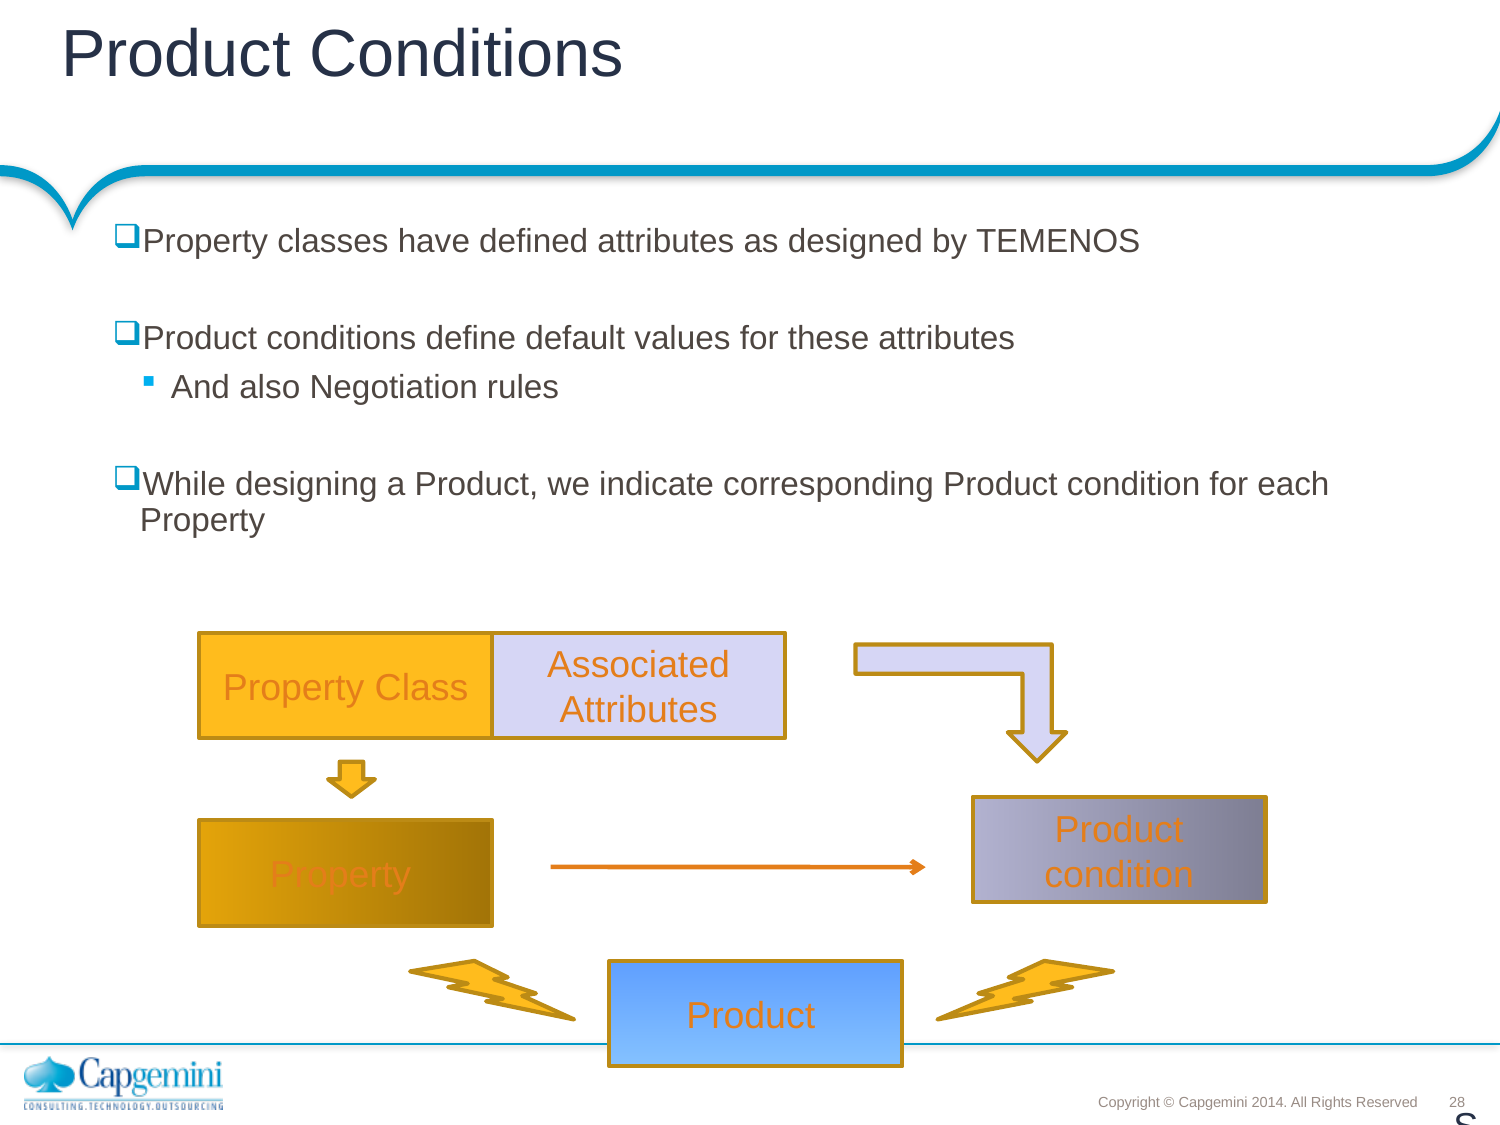

# Product Conditions
Property classes have defined attributes as designed by TEMENOS

Product conditions define default values for these attributes
And also Negotiation rules

While designing a Product, we indicate corresponding Product condition for each Property

Property Class
Associated Attributes

Product condition
Property

Product

Slide 28